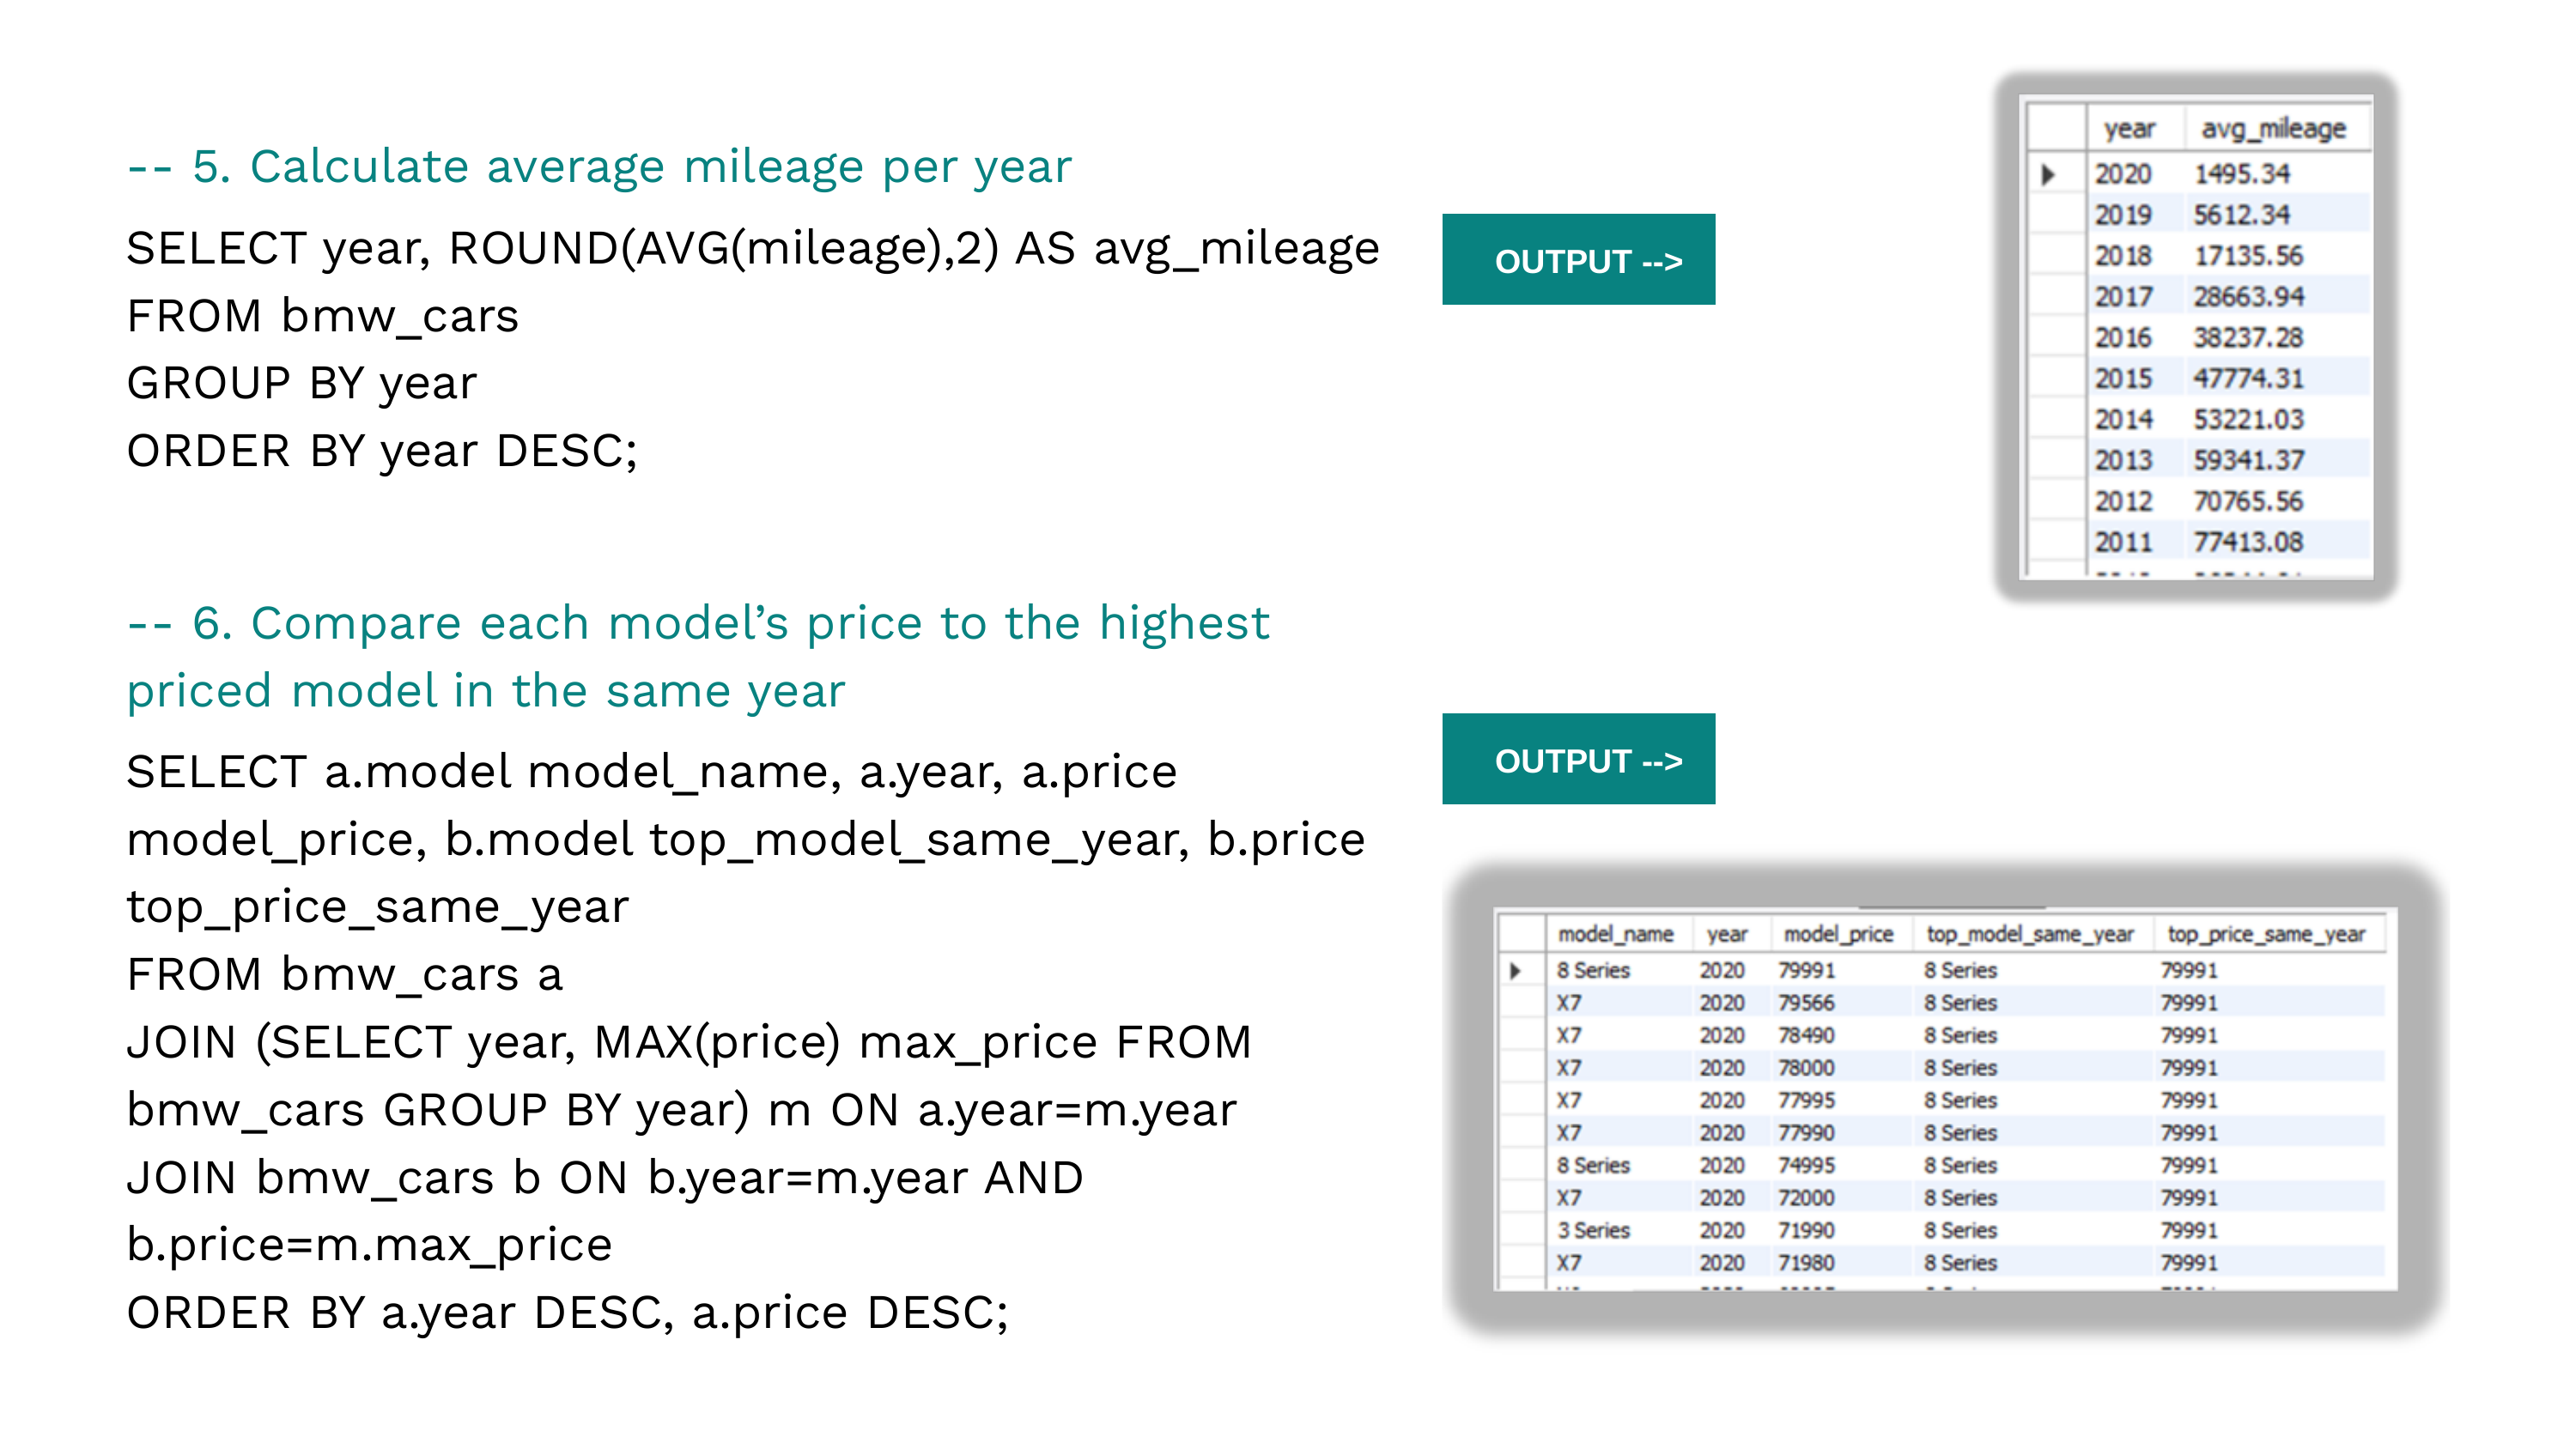

-- 5. Calculate average mileage per year
SELECT year, ROUND(AVG(mileage),2) AS avg_mileage
FROM bmw_cars
GROUP BY year
ORDER BY year DESC;

OUTPUT -->
-- 6. Compare each model’s price to the highest priced model in the same year

SELECT a.model model_name, a.year, a.price model_price, b.model top_model_same_year, b.price top_price_same_year
FROM bmw_cars a
JOIN (SELECT year, MAX(price) max_price FROM bmw_cars GROUP BY year) m ON a.year=m.year
JOIN bmw_cars b ON b.year=m.year AND b.price=m.max_price
ORDER BY a.year DESC, a.price DESC;

OUTPUT -->